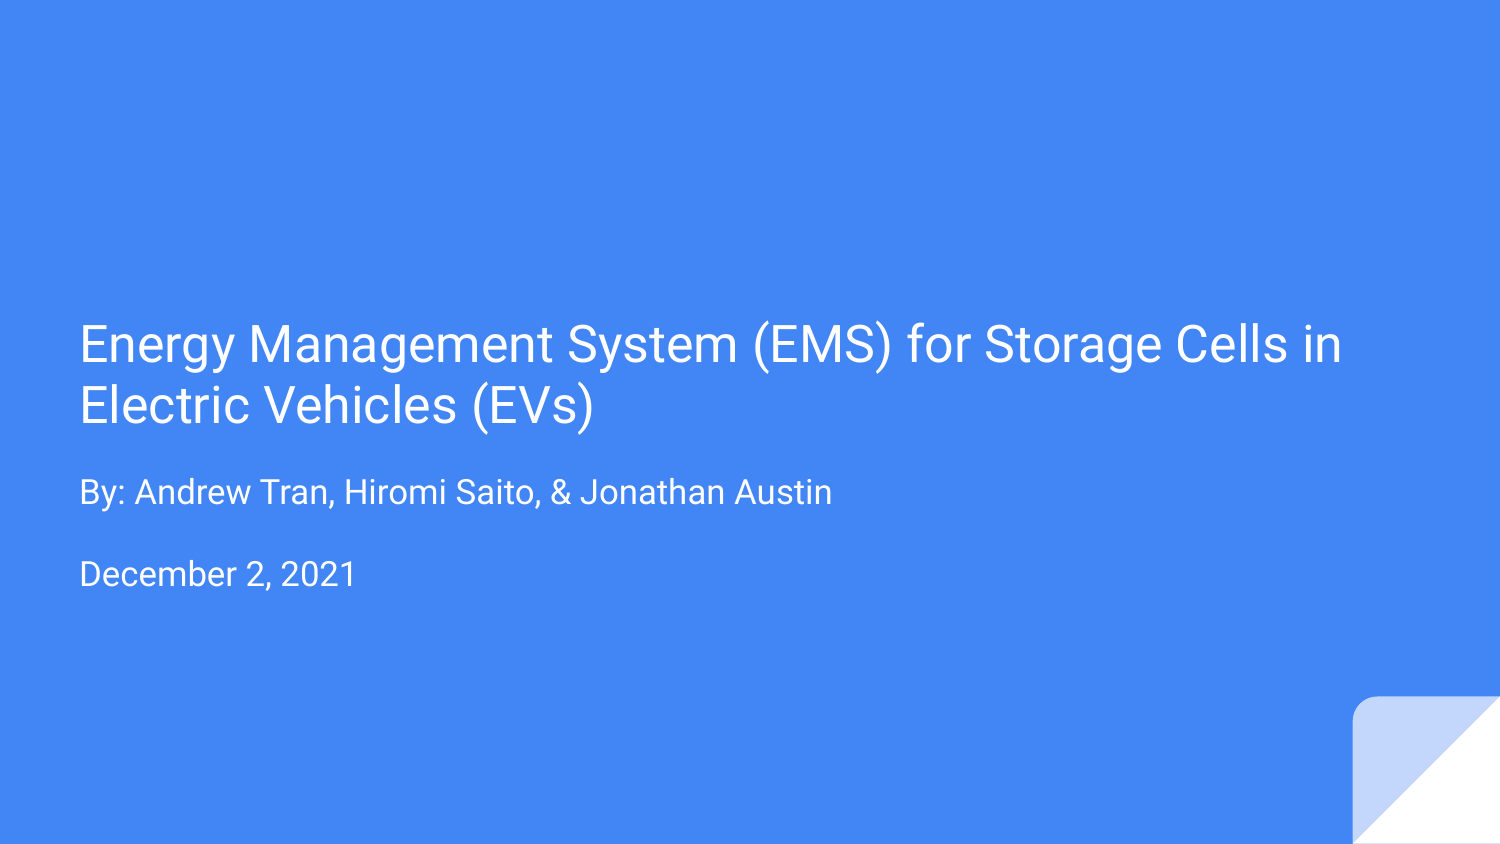

# Energy Management System (EMS) for Storage Cells in Electric Vehicles (EVs)
By: Andrew Tran, Hiromi Saito, & Jonathan Austin

December 2, 2021